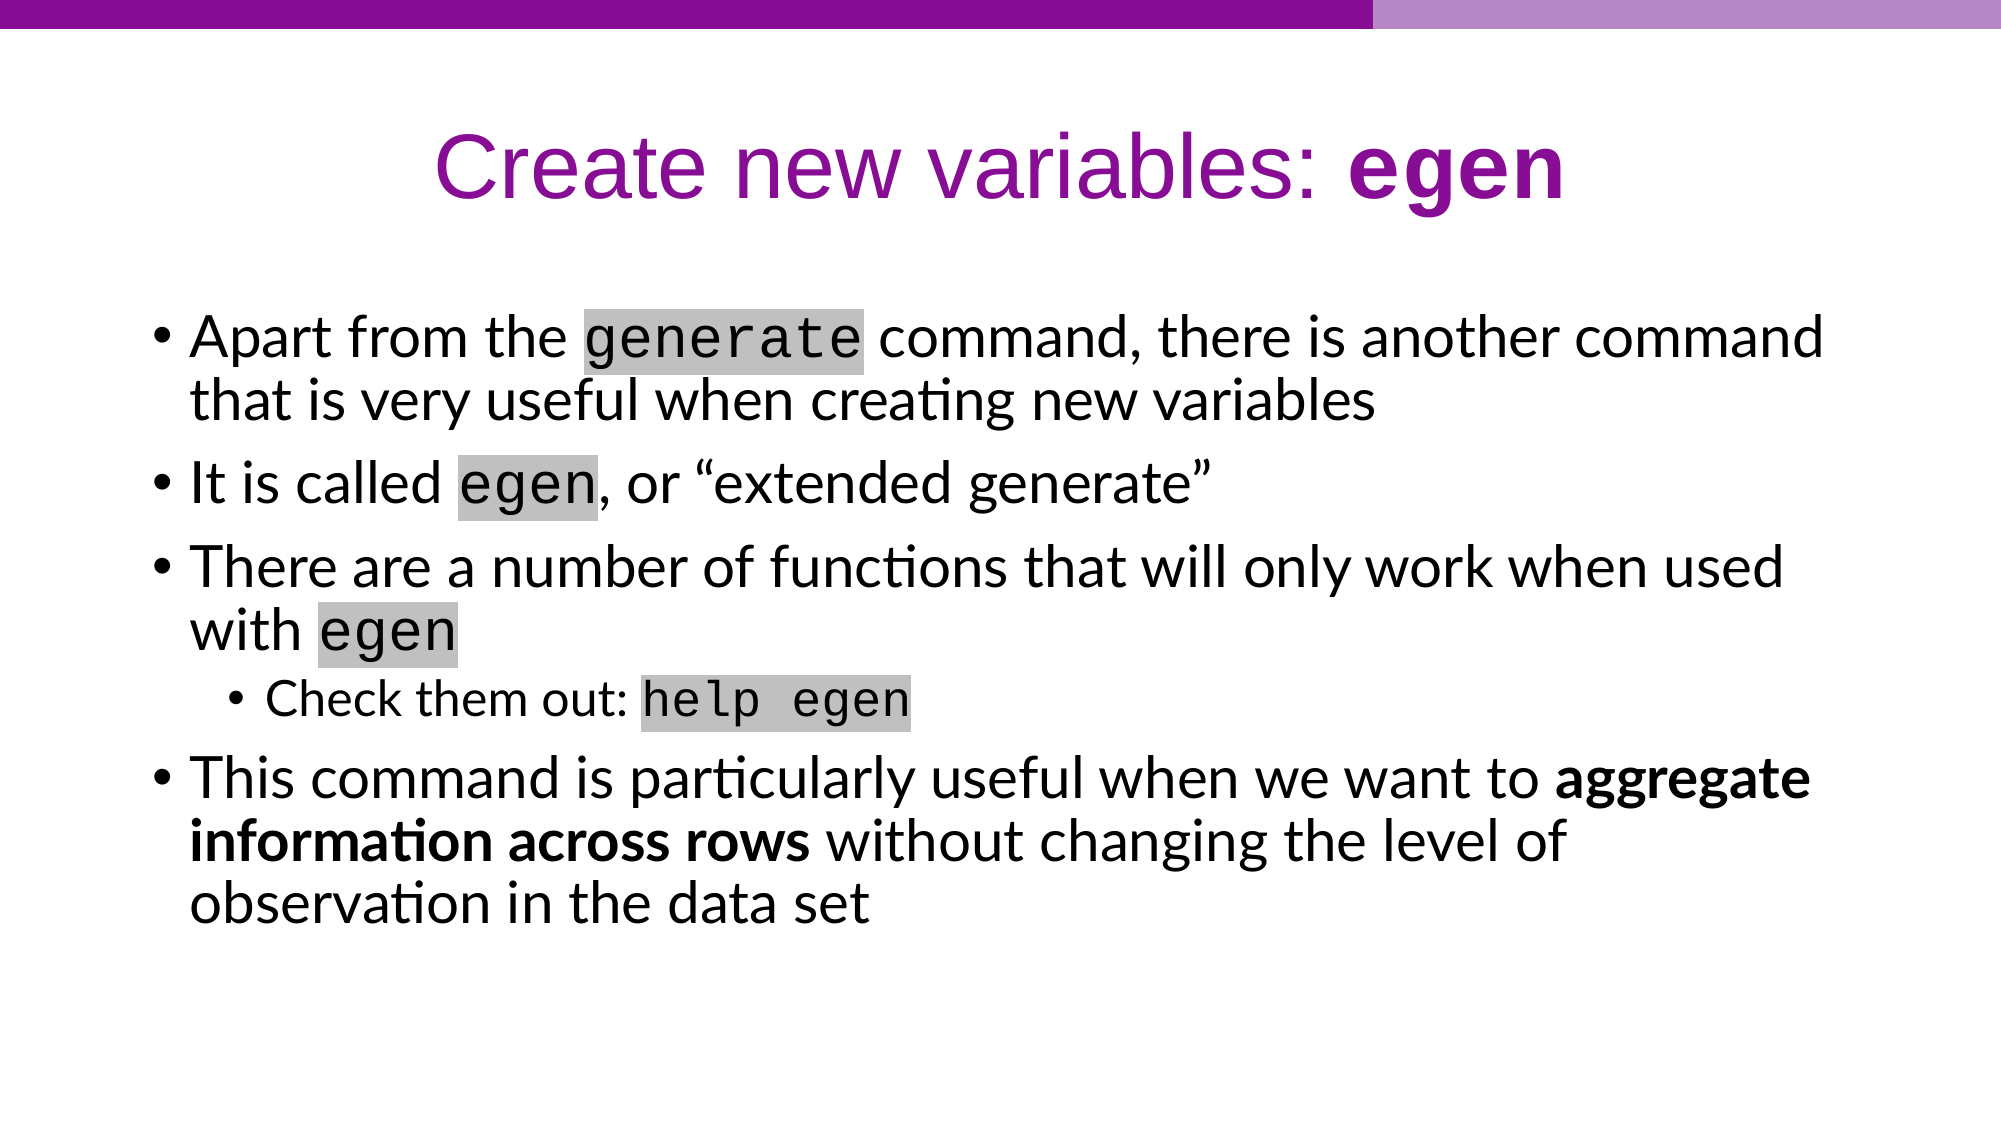

# Create new variables: egen
Apart from the generate command, there is another command that is very useful when creating new variables
It is called egen, or “extended generate”
There are a number of functions that will only work when used with egen
Check them out: help egen
This command is particularly useful when we want to aggregate information across rows without changing the level of observation in the data set